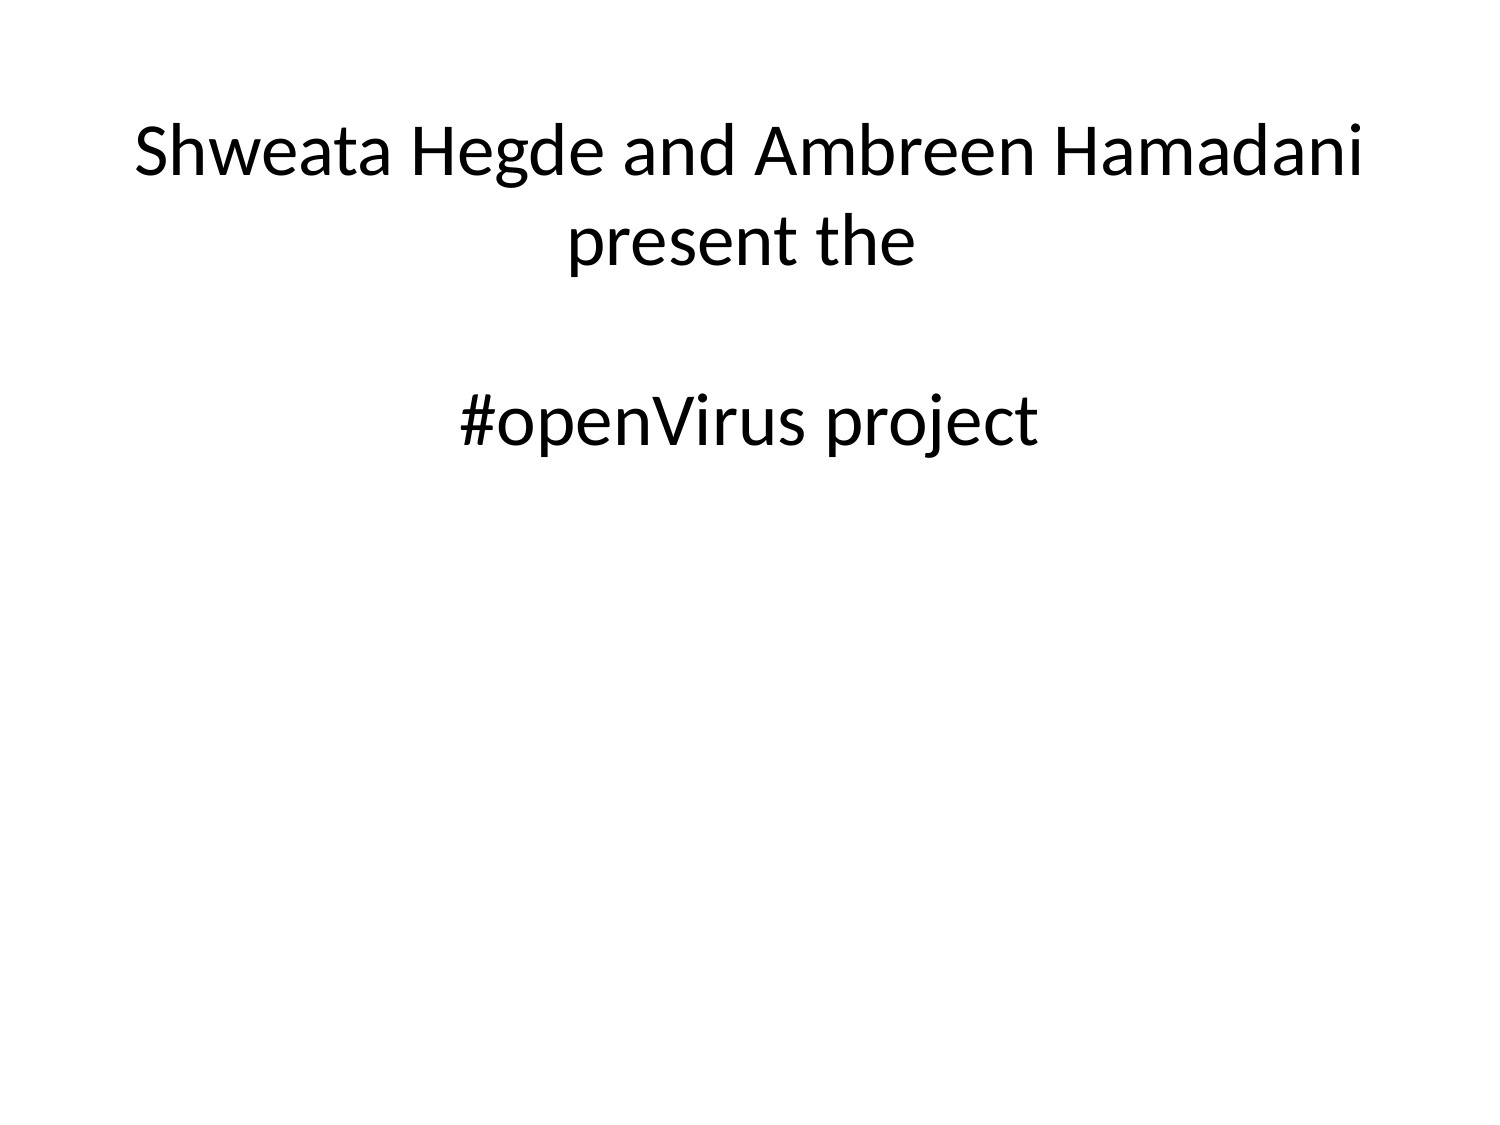

# Shweata Hegde and Ambreen Hamadani present the #openVirus project